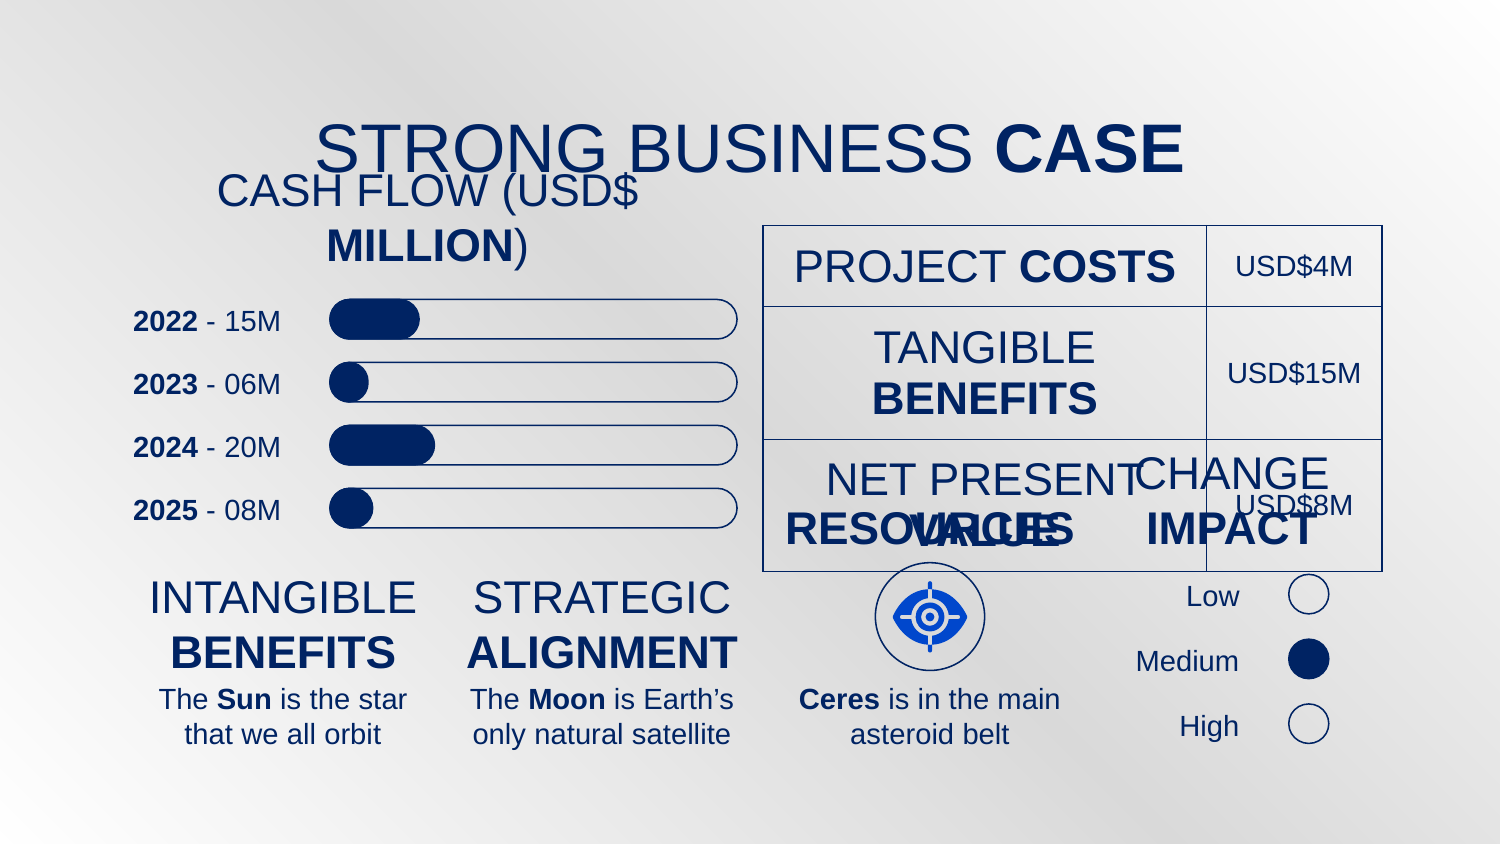

# STRONG BUSINESS CASE
CASH FLOW (USD$ MILLION)
| PROJECT COSTS | USD$4M |
| --- | --- |
| TANGIBLE BENEFITS | USD$15M |
| NET PRESENT VALUE | USD$8M |
2022 - 15M

2023 - 06M

2024 - 20M

2025 - 08M
RESOURCES
CHANGE IMPACT

INTANGIBLE BENEFITS
STRATEGIC ALIGNMENT
Low

Medium

Ceres is in the main asteroid belt
The Sun is the star that we all orbit
The Moon is Earth’s only natural satellite
High